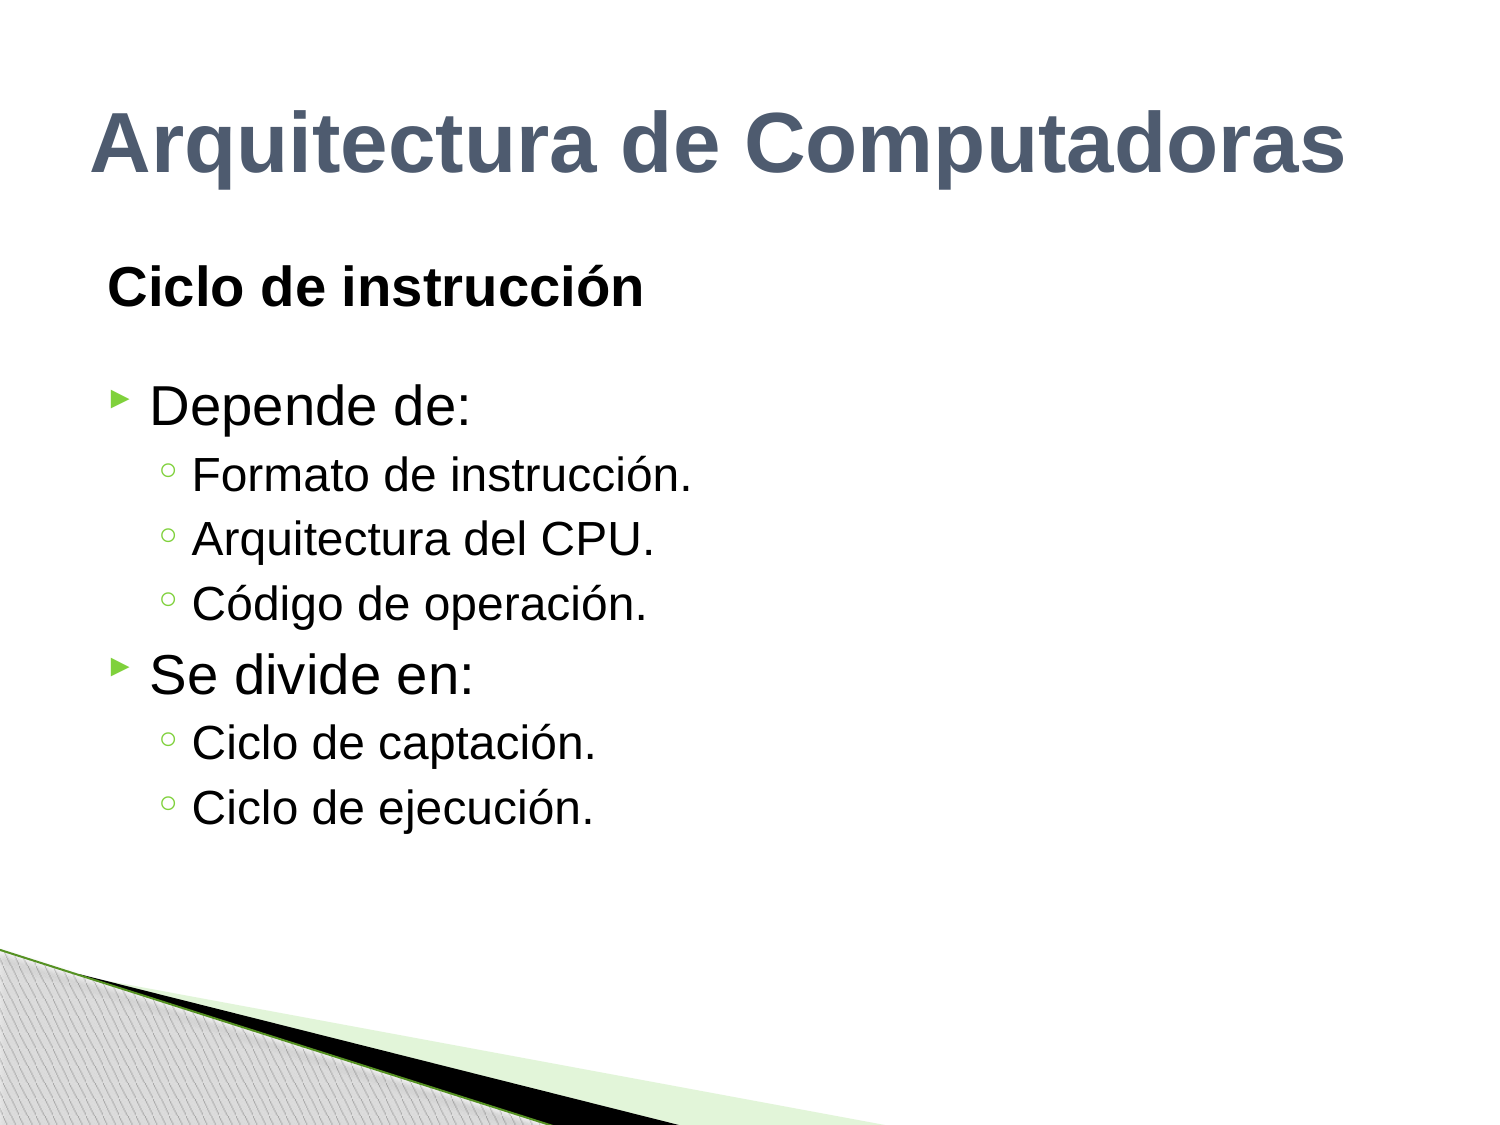

# Arquitectura de Computadoras
Ciclo de instrucción

Depende de:
Formato de instrucción.
Arquitectura del CPU.
Código de operación.
Se divide en:
Ciclo de captación.
Ciclo de ejecución.